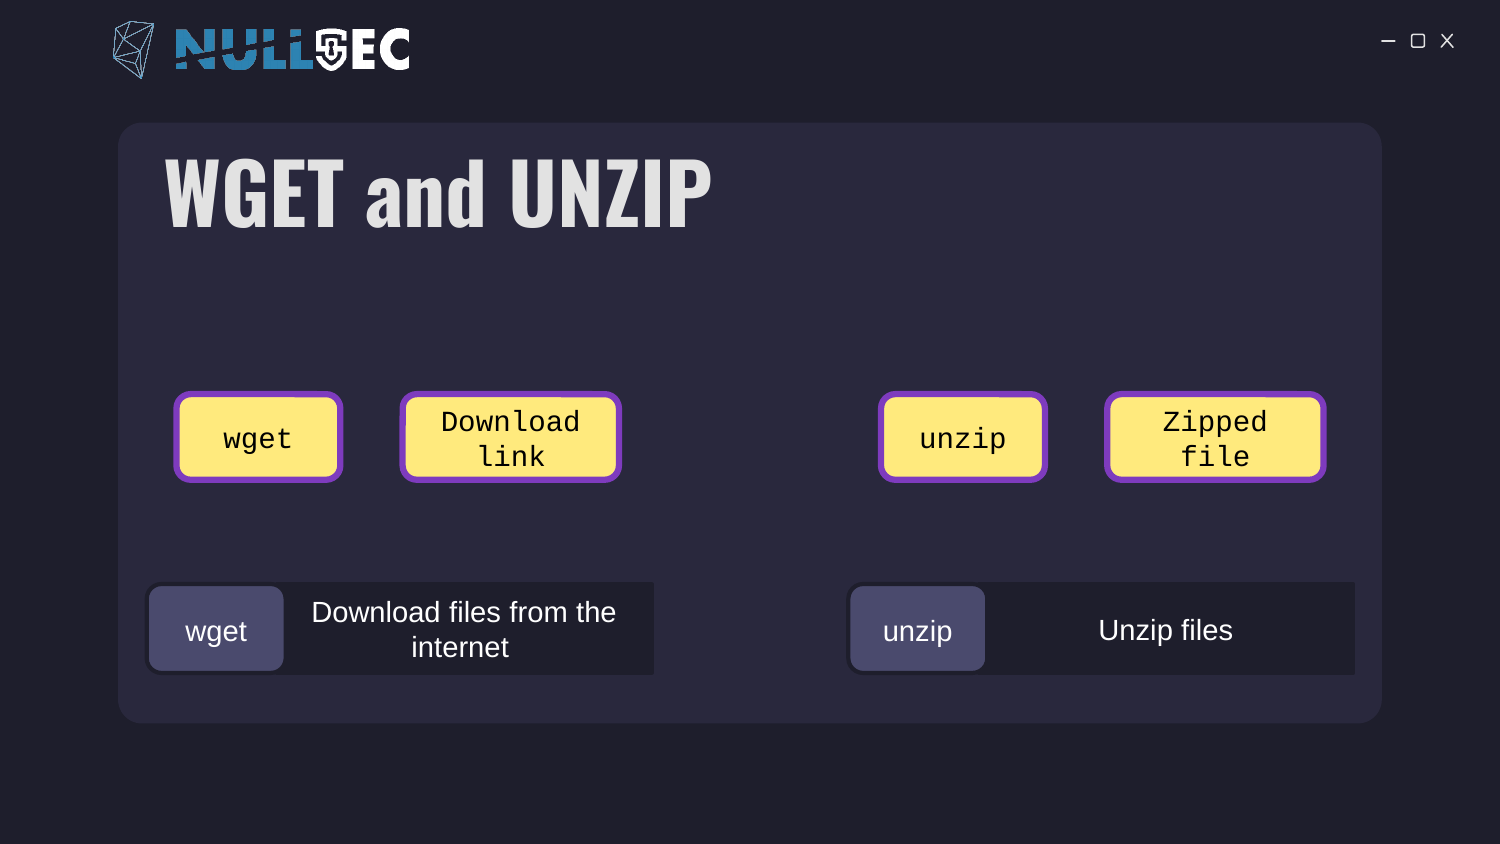

# WGET and UNZIP
wget
Download link
unzip
Zipped file

Download files from the internet

Unzip files
wget
unzip